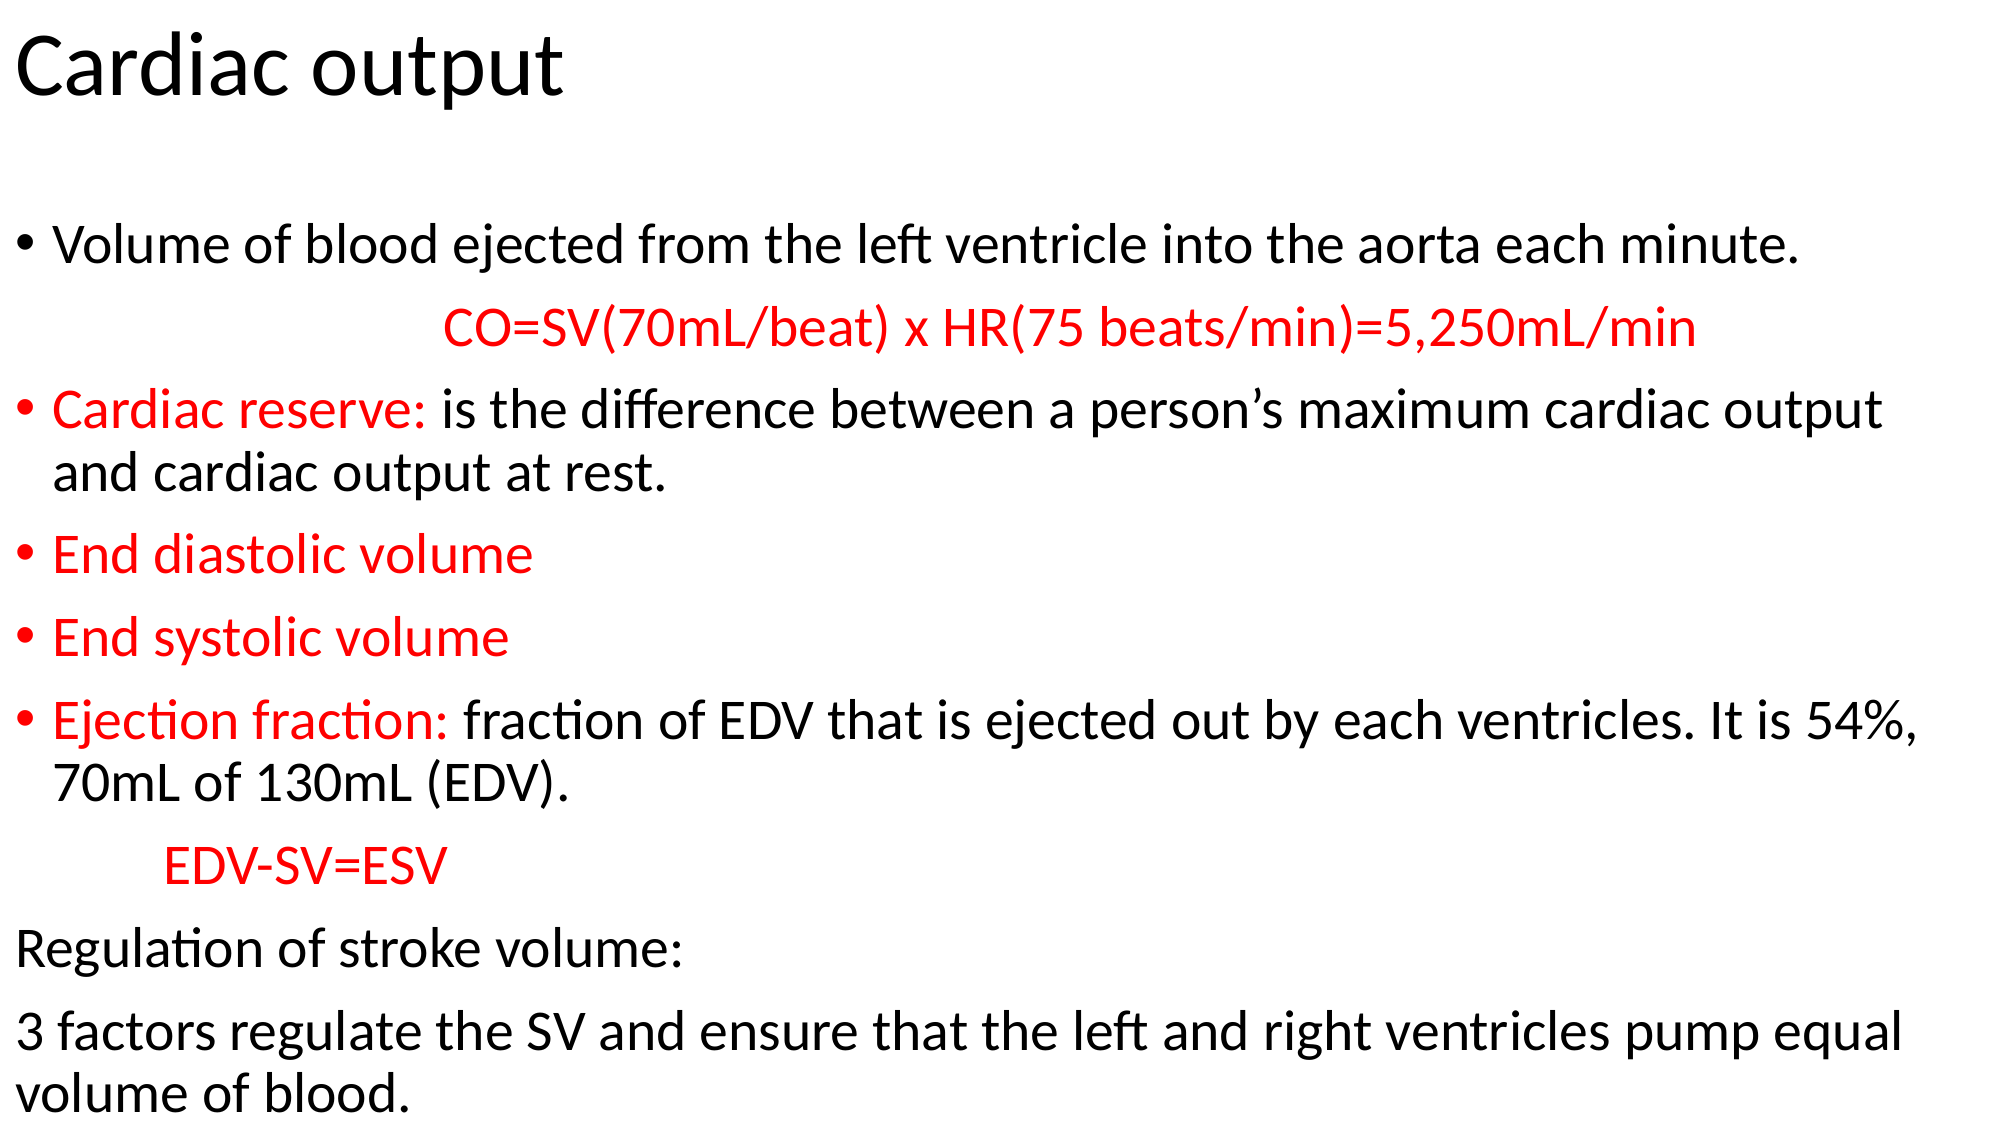

# Cardiac output
Volume of blood ejected from the left ventricle into the aorta each minute.
                                 CO=SV(70mL/beat) x HR(75 beats/min)=5,250mL/min
Cardiac reserve: is the difference between a person’s maximum cardiac output and cardiac output at rest.
End diastolic volume
End systolic volume
Ejection fraction: fraction of EDV that is ejected out by each ventricles. It is 54%, 70mL of 130mL (EDV).
	EDV-SV=ESV
Regulation of stroke volume:
3 factors regulate the SV and ensure that the left and right ventricles pump equal volume of blood.
a) Preload	b)Contractility	c)Afterload